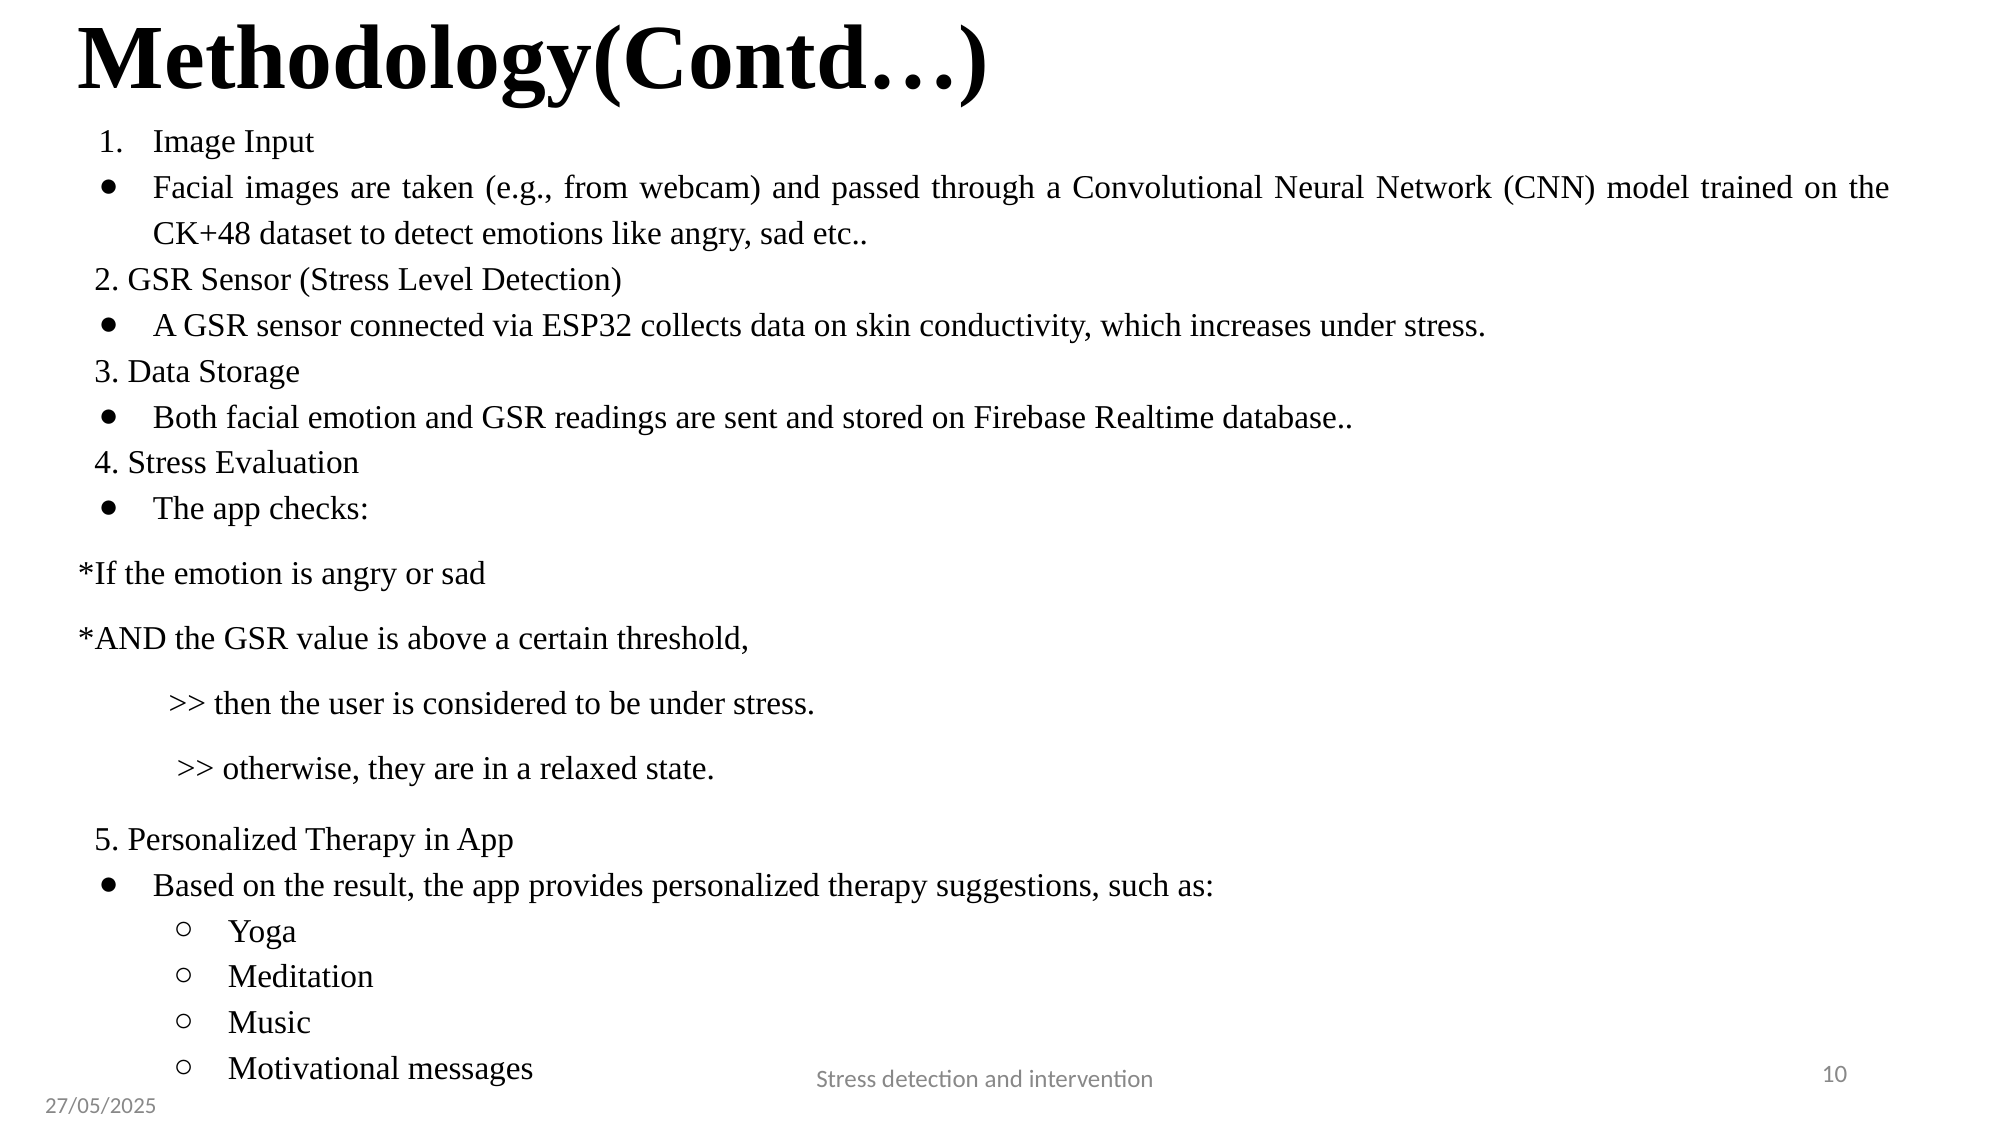

# Methodology(Contd…)
Image Input
Facial images are taken (e.g., from webcam) and passed through a Convolutional Neural Network (CNN) model trained on the CK+48 dataset to detect emotions like angry, sad etc..
  2. GSR Sensor (Stress Level Detection)
A GSR sensor connected via ESP32 collects data on skin conductivity, which increases under stress.
  3. Data Storage
Both facial emotion and GSR readings are sent and stored on Firebase Realtime database..
  4. Stress Evaluation
The app checks:
*If the emotion is angry or sad
*AND the GSR value is above a certain threshold,
           >> then the user is considered to be under stress.
            >> otherwise, they are in a relaxed state.
  5. Personalized Therapy in App
Based on the result, the app provides personalized therapy suggestions, such as:
Yoga
Meditation
Music
Motivational messages
Stress detection and intervention
10
27/05/2025